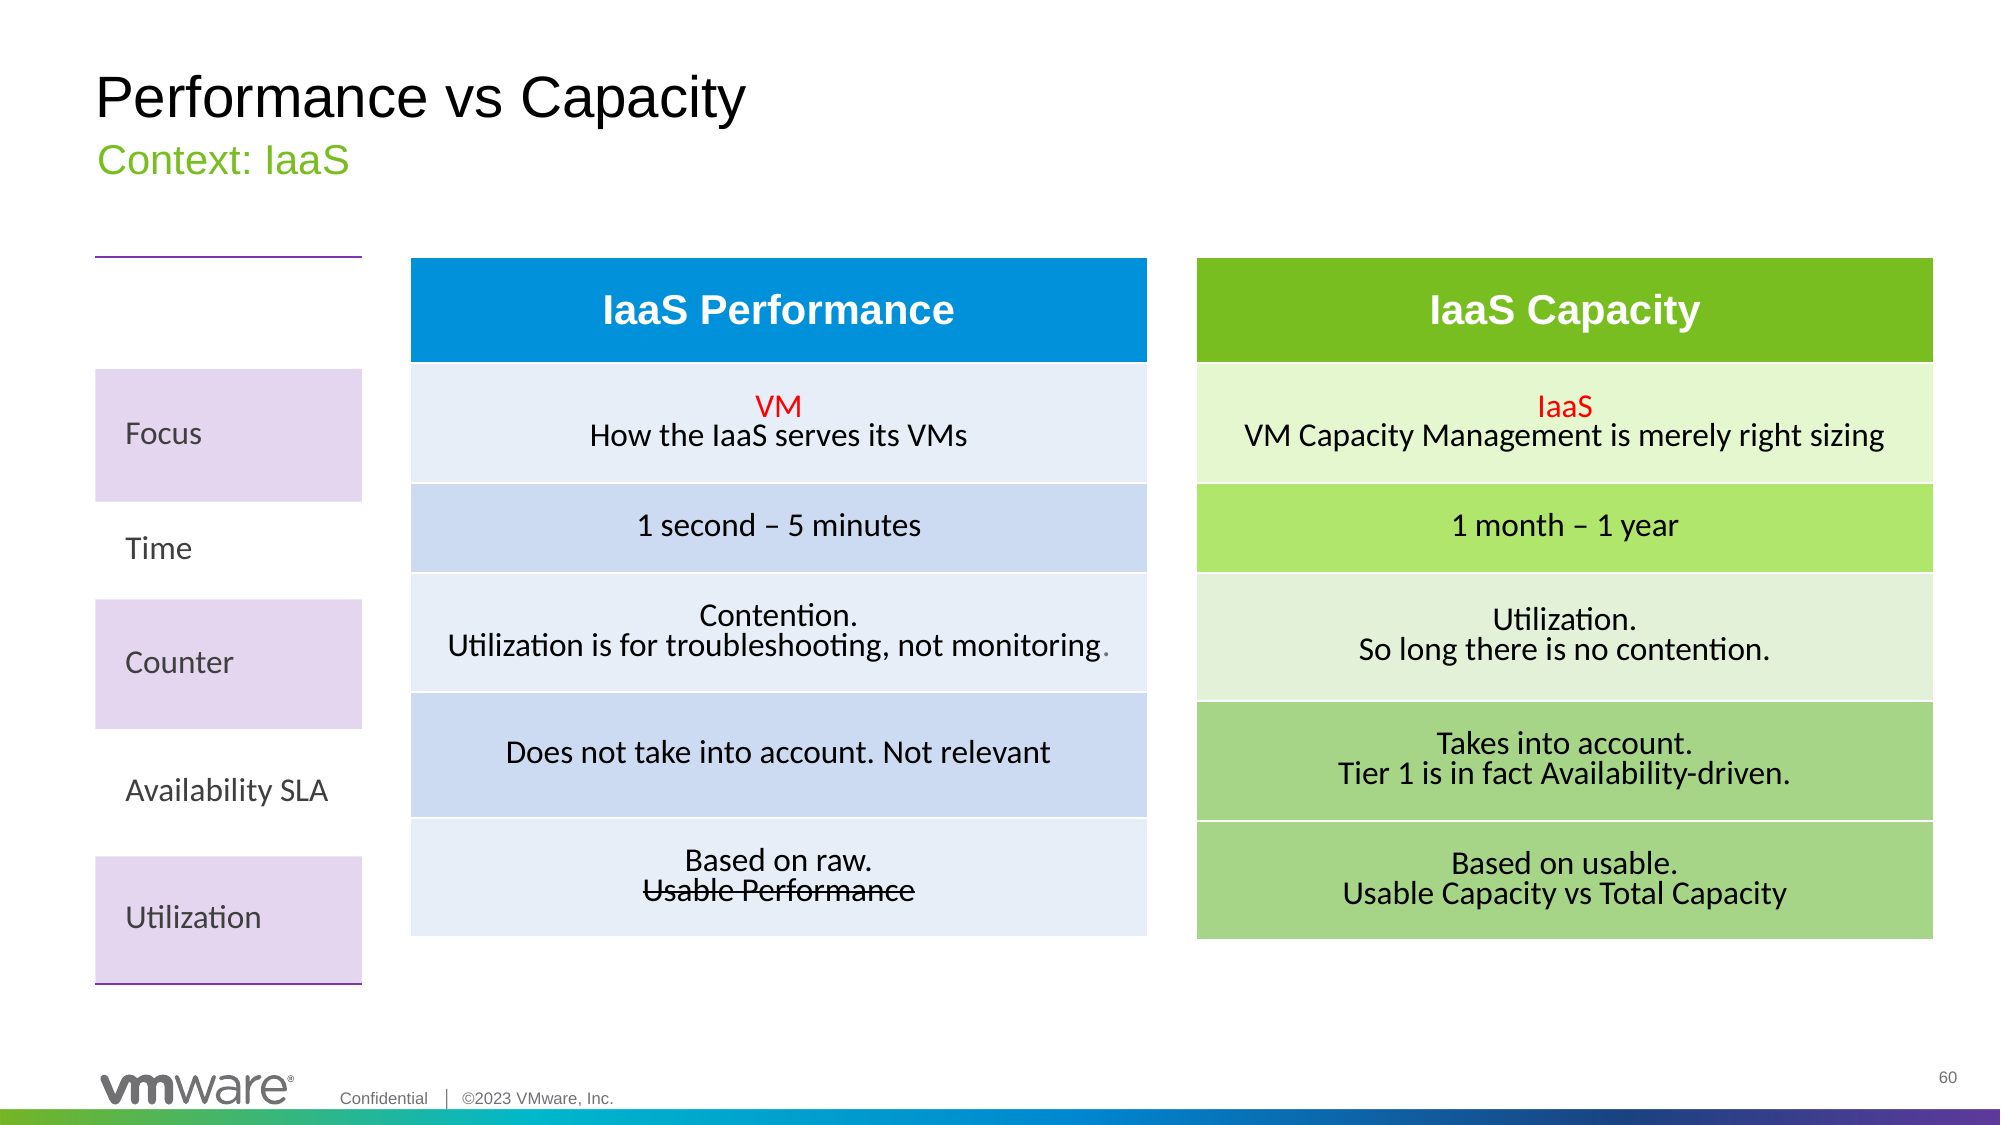

# Performance vs Capacity
Context: IaaS
|  |
| --- |
| Focus |
| Time |
| Counter |
| Availability SLA |
| Utilization |
| IaaS Performance |
| --- |
| VM How the IaaS serves its VMs |
| 1 second – 5 minutes |
| Contention. Utilization is for troubleshooting, not monitoring. |
| Does not take into account. Not relevant |
| Based on raw. Usable Performance |
| IaaS Capacity |
| --- |
| IaaS VM Capacity Management is merely right sizing |
| 1 month – 1 year |
| Utilization. So long there is no contention. |
| Takes into account. Tier 1 is in fact Availability-driven. |
| Based on usable. Usable Capacity vs Total Capacity |